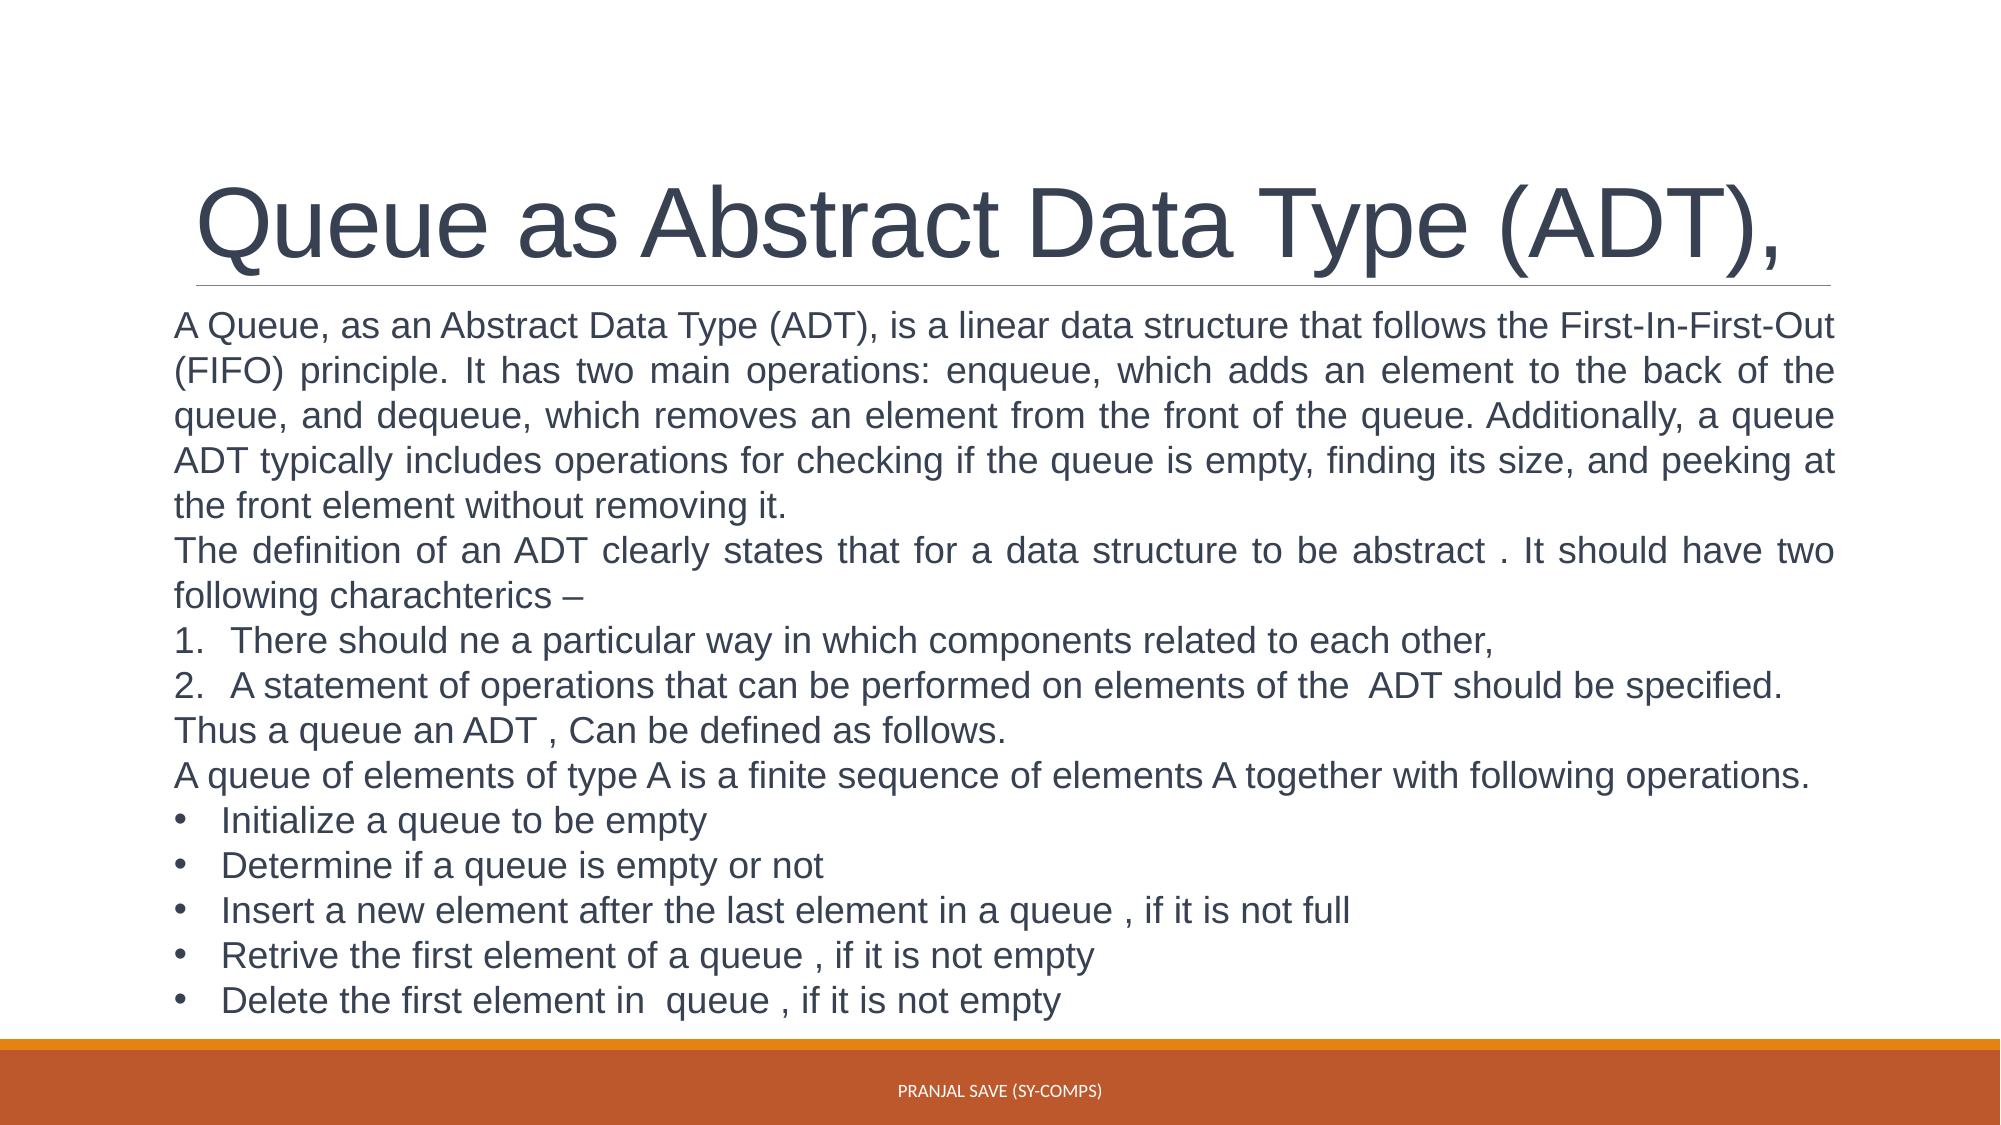

# Queue as Abstract Data Type (ADT),
A Queue, as an Abstract Data Type (ADT), is a linear data structure that follows the First-In-First-Out (FIFO) principle. It has two main operations: enqueue, which adds an element to the back of the queue, and dequeue, which removes an element from the front of the queue. Additionally, a queue ADT typically includes operations for checking if the queue is empty, finding its size, and peeking at the front element without removing it.
The definition of an ADT clearly states that for a data structure to be abstract . It should have two following charachterics –
There should ne a particular way in which components related to each other,
A statement of operations that can be performed on elements of the  ADT should be specified.
Thus a queue an ADT , Can be defined as follows.
A queue of elements of type A is a finite sequence of elements A together with following operations.
Initialize a queue to be empty
Determine if a queue is empty or not
Insert a new element after the last element in a queue , if it is not full
Retrive the first element of a queue , if it is not empty
Delete the first element in  queue , if it is not empty
Pranjal Save (SY-COMPS)